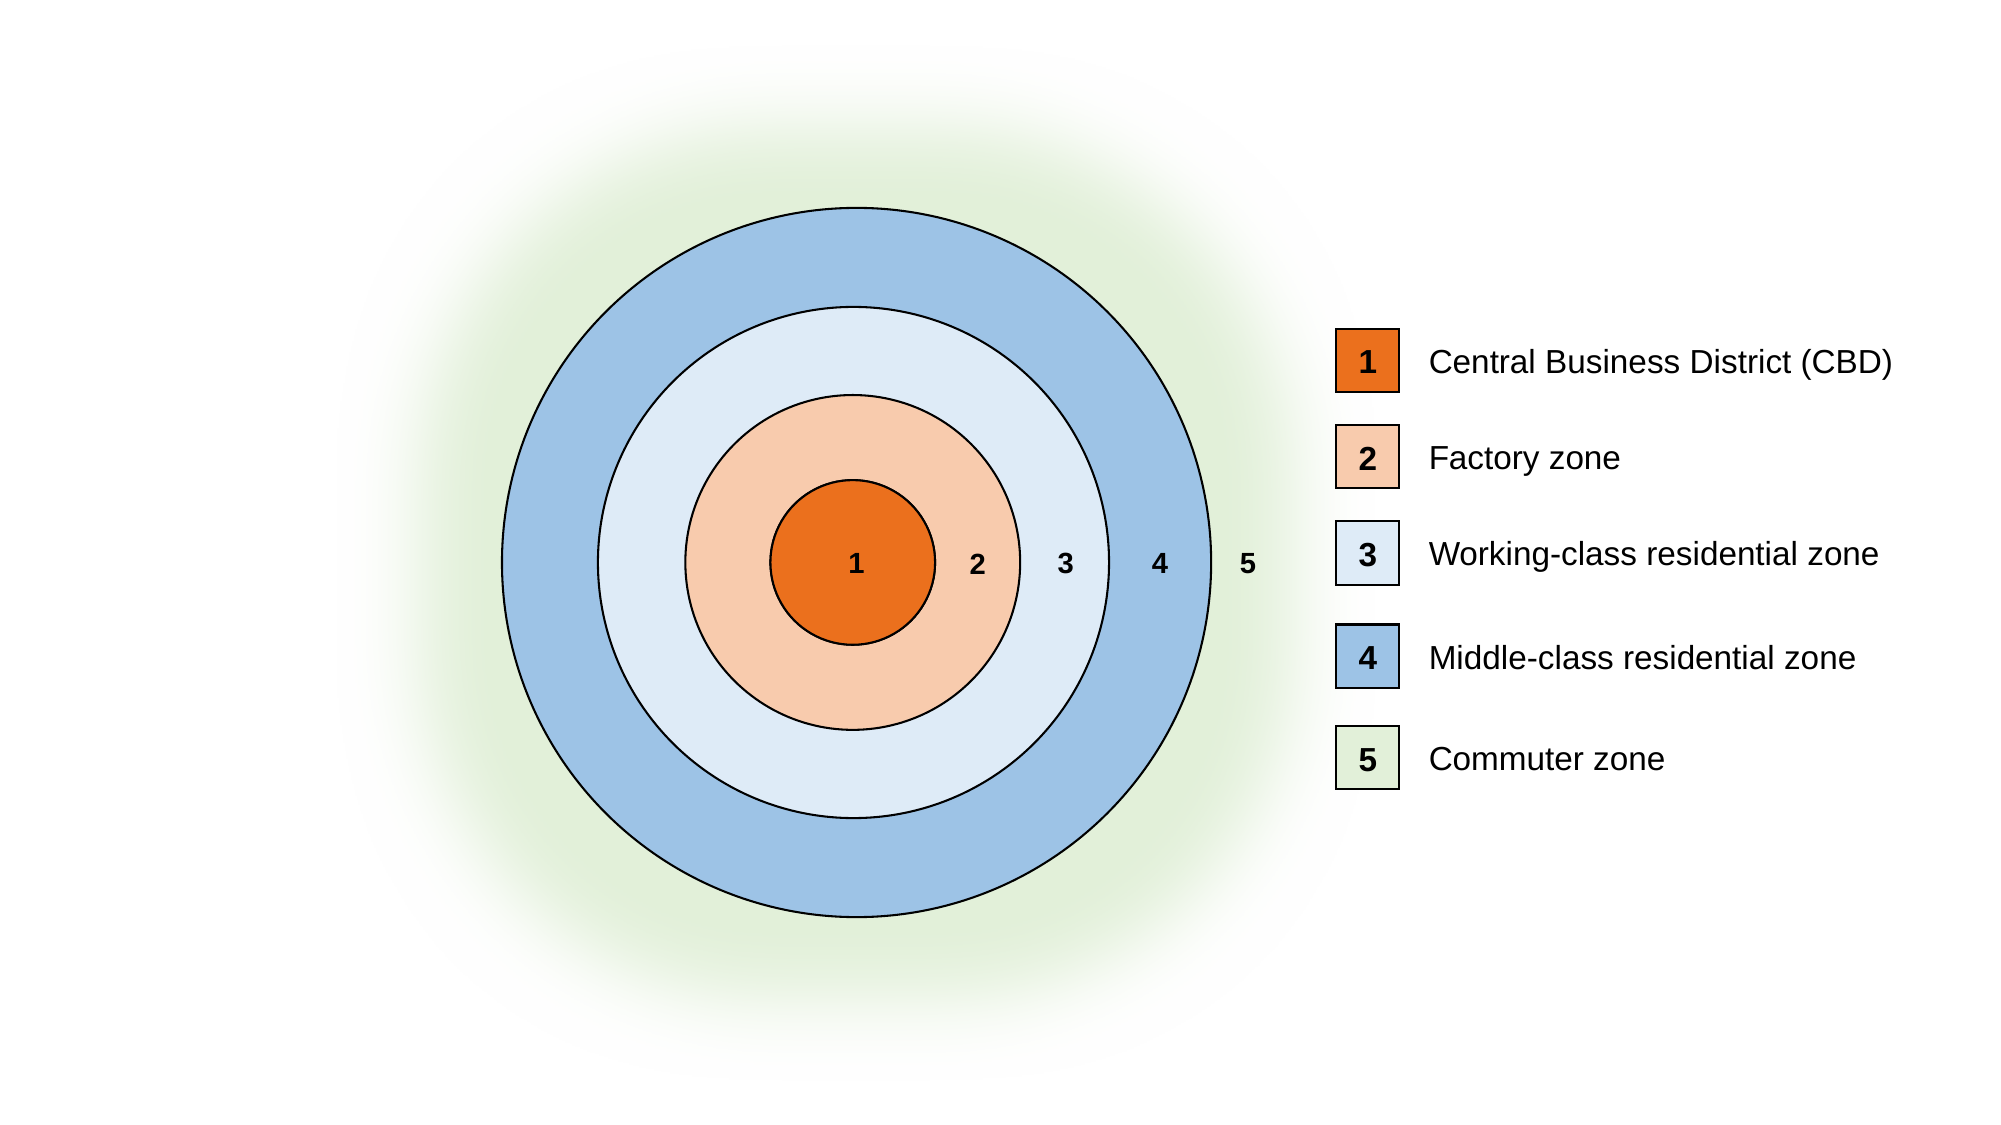

1

Central Business District (CBD)

2
Factory zone

3
Working-class residential zone
1
3
4
5
2
4
Middle-class residential zone
5
Commuter zone